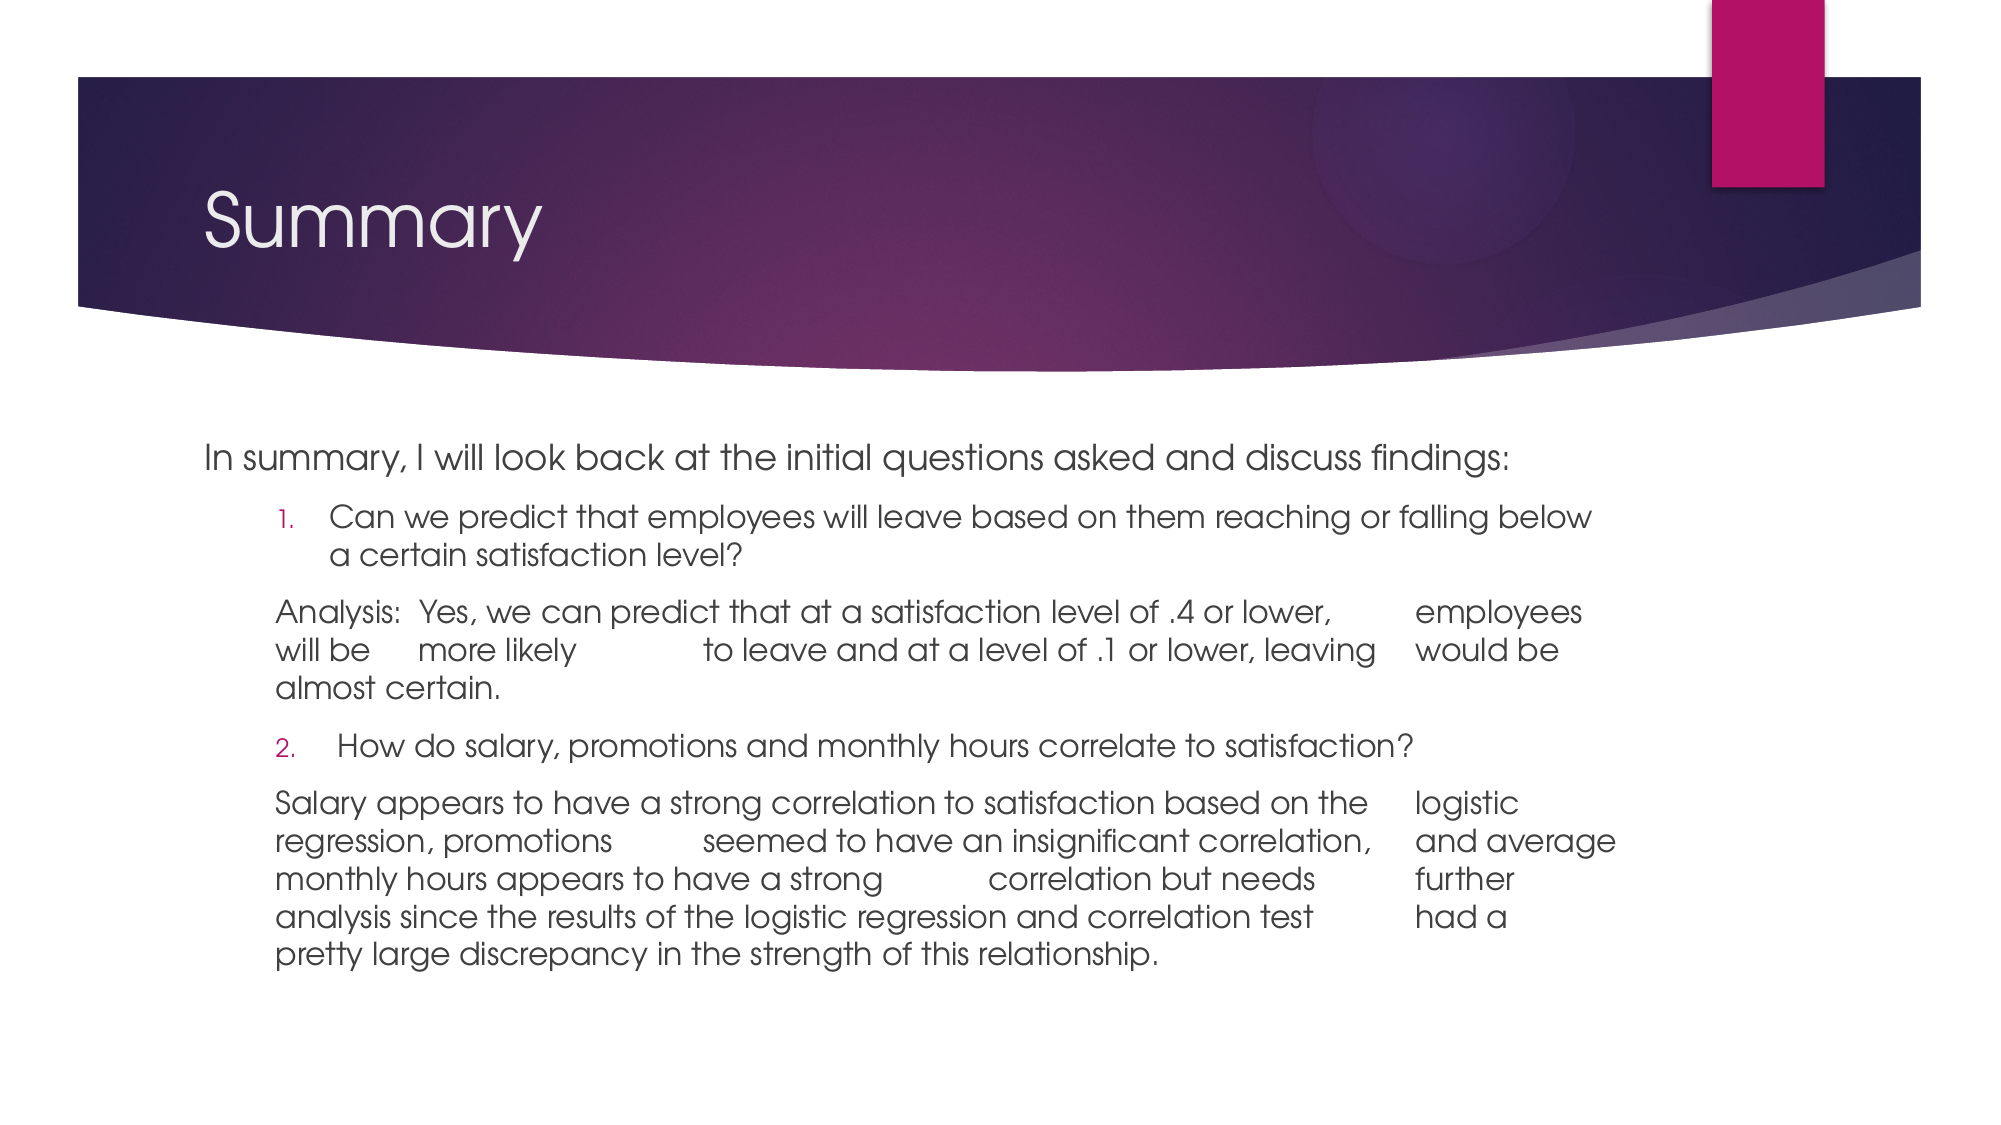

# Summary
In summary, I will look back at the initial questions asked and discuss findings:
Can we predict that employees will leave based on them reaching or falling below a certain satisfaction level?
	Analysis:  Yes, we can predict that at a satisfaction level of .4 or lower, 	employees will be 	more likely 	to leave and at a level of .1 or lower, leaving 	would be almost certain.
 How do salary, promotions and monthly hours correlate to satisfaction?
	Salary appears to have a strong correlation to satisfaction based on the 	logistic regression, promotions 	seemed to have an insignificant correlation, 	and average monthly hours appears to have a strong 	correlation but needs 	further analysis since the results of the logistic regression and correlation test 	had a 	pretty large discrepancy in the strength of this relationship.